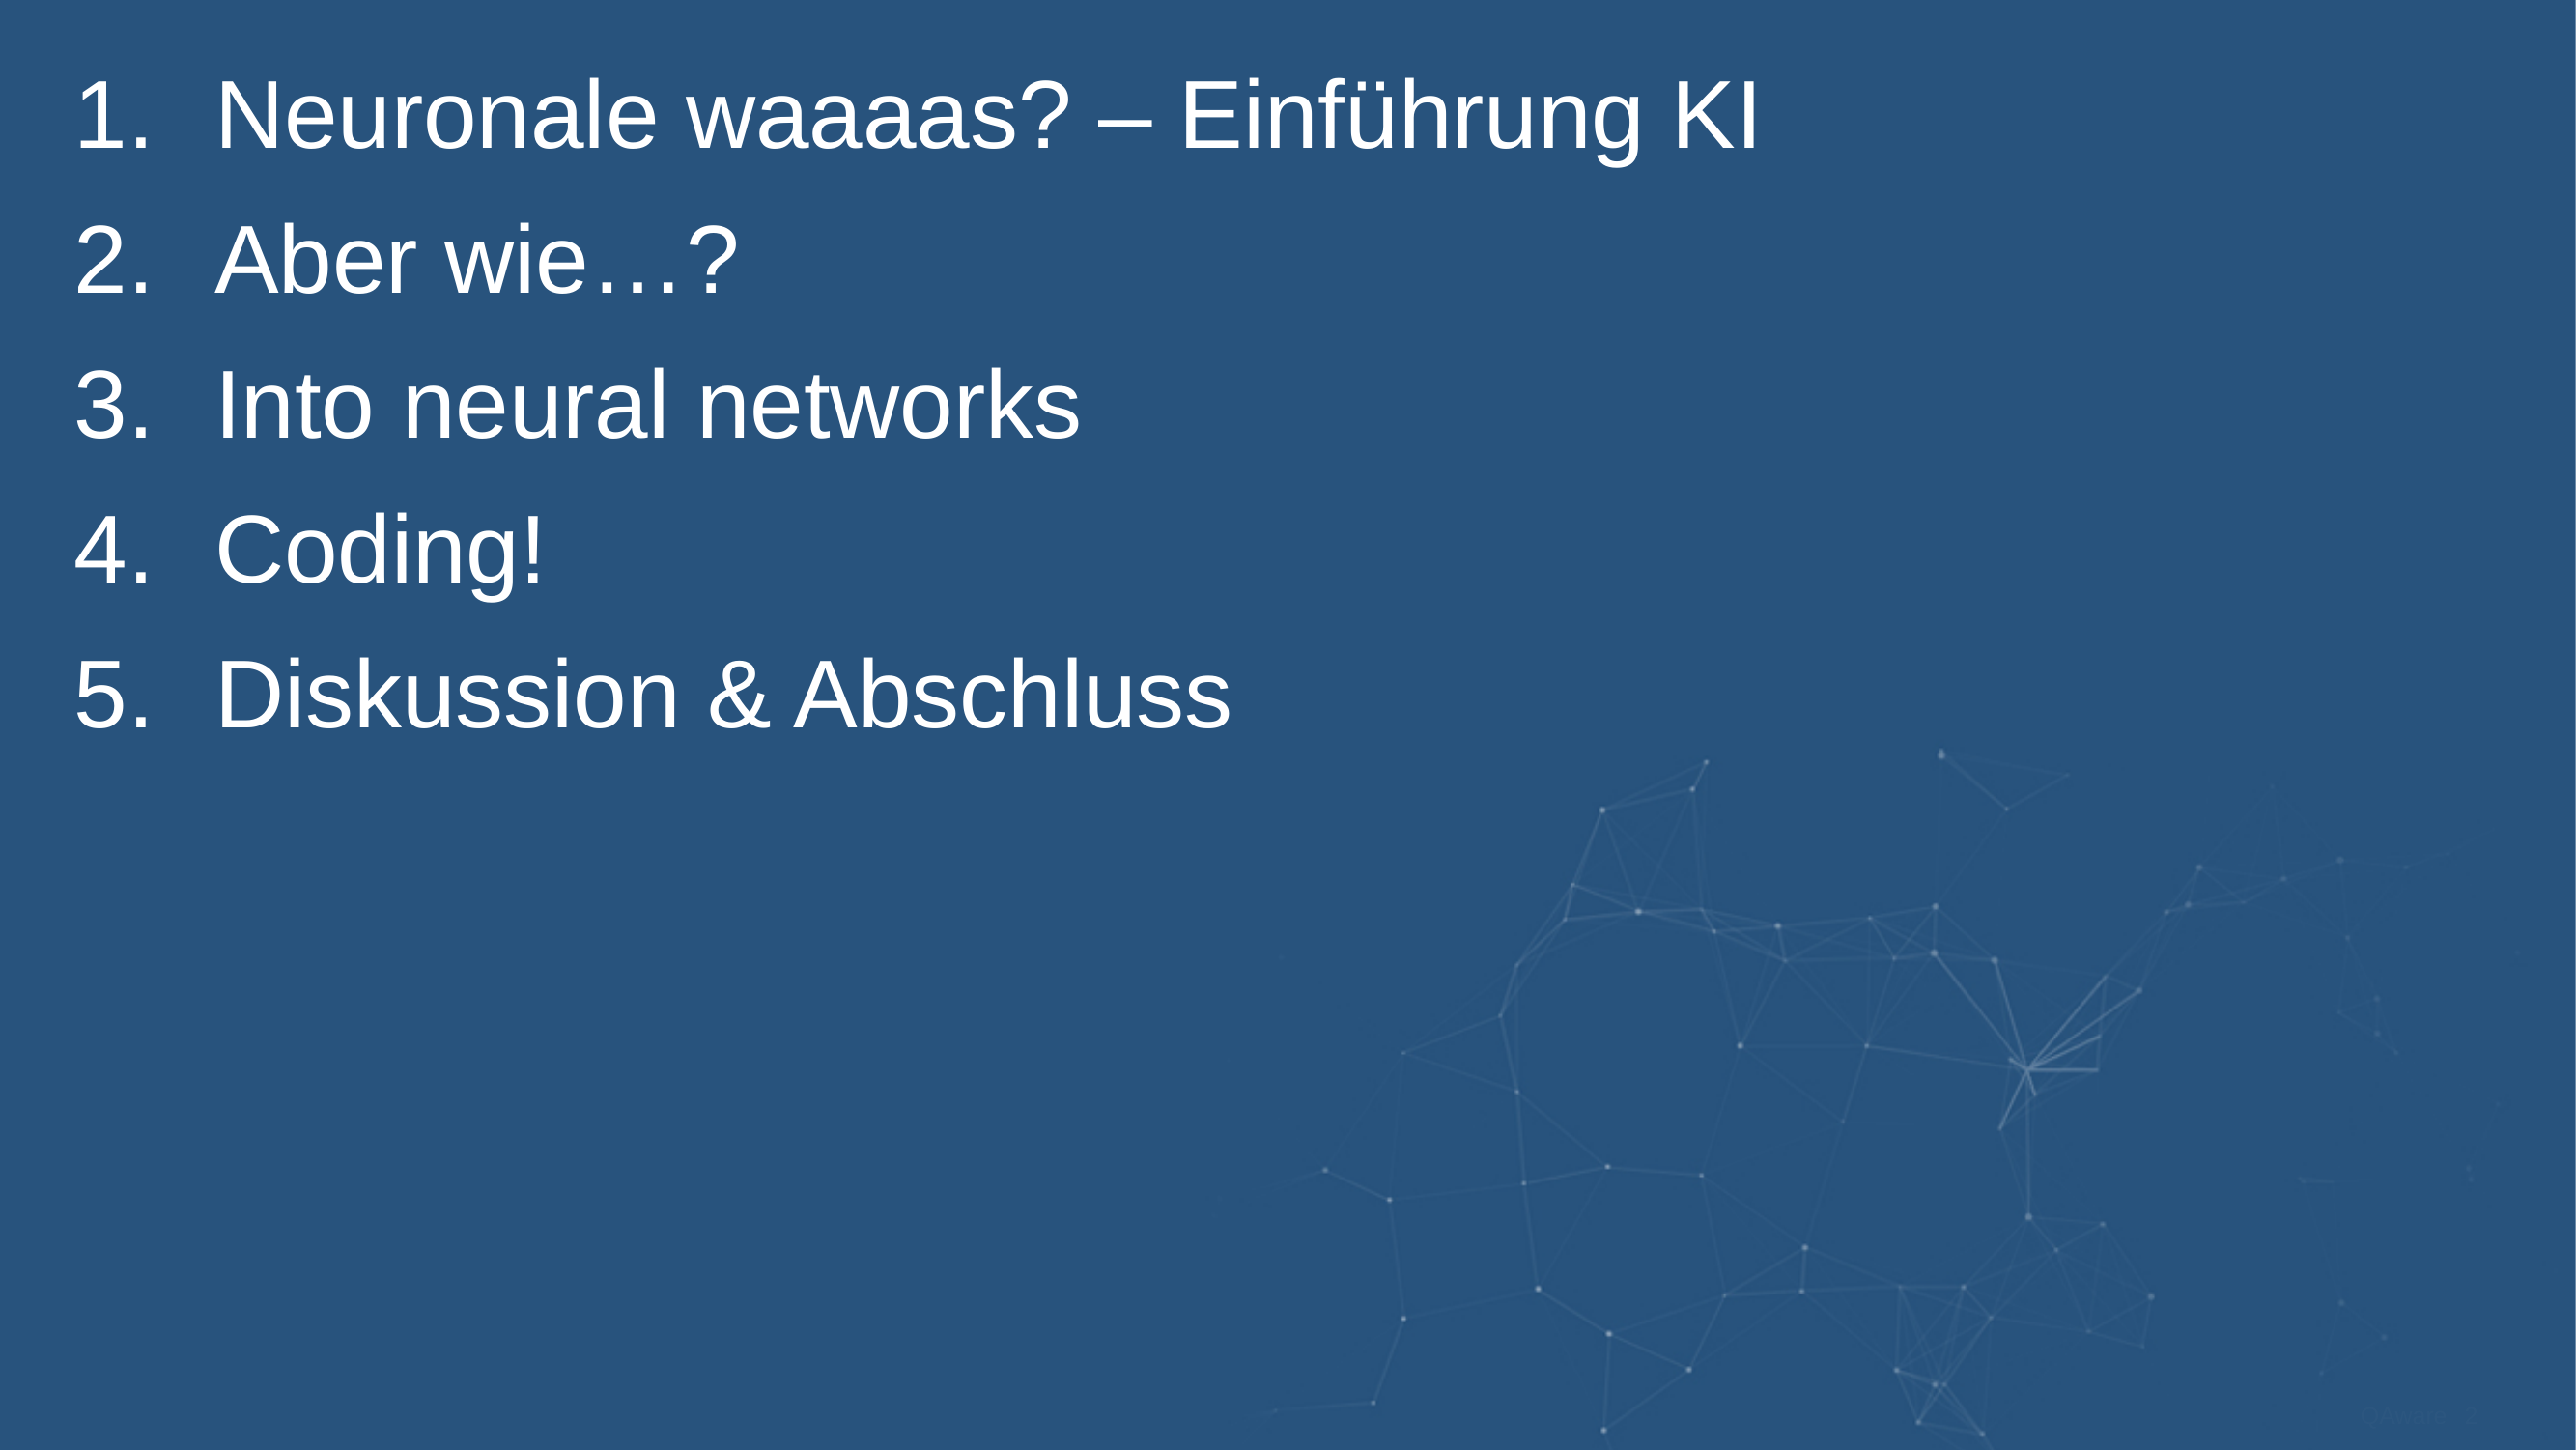

Neuronale waaaas? – Einführung KI
Aber wie…?
Into neural networks
Coding!
Diskussion & Abschluss

QAware
2